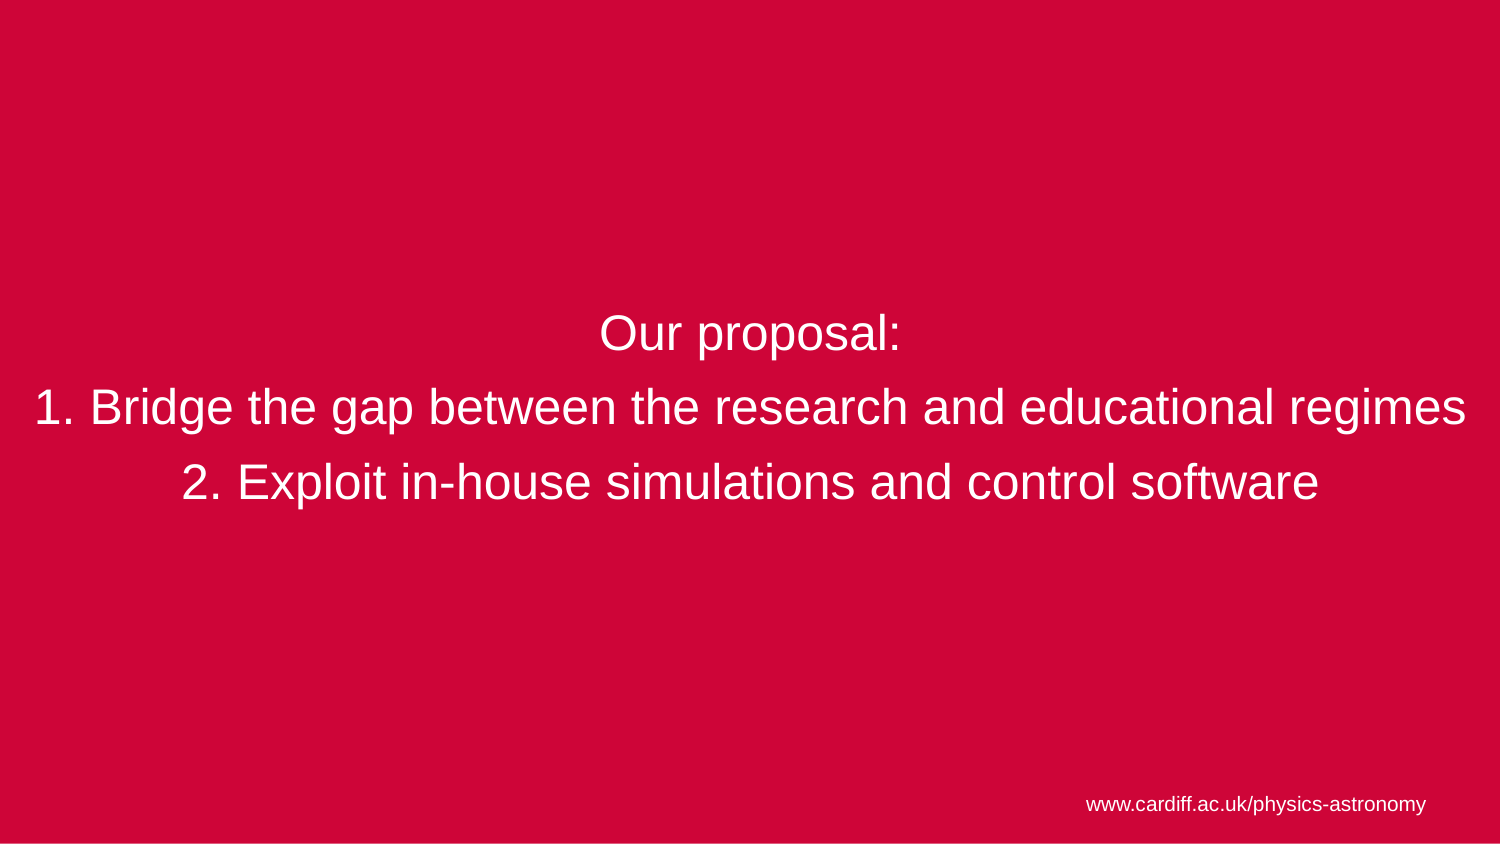

Our proposal:
1. Bridge the gap between the research and educational regimes
2. Exploit in-house simulations and control software